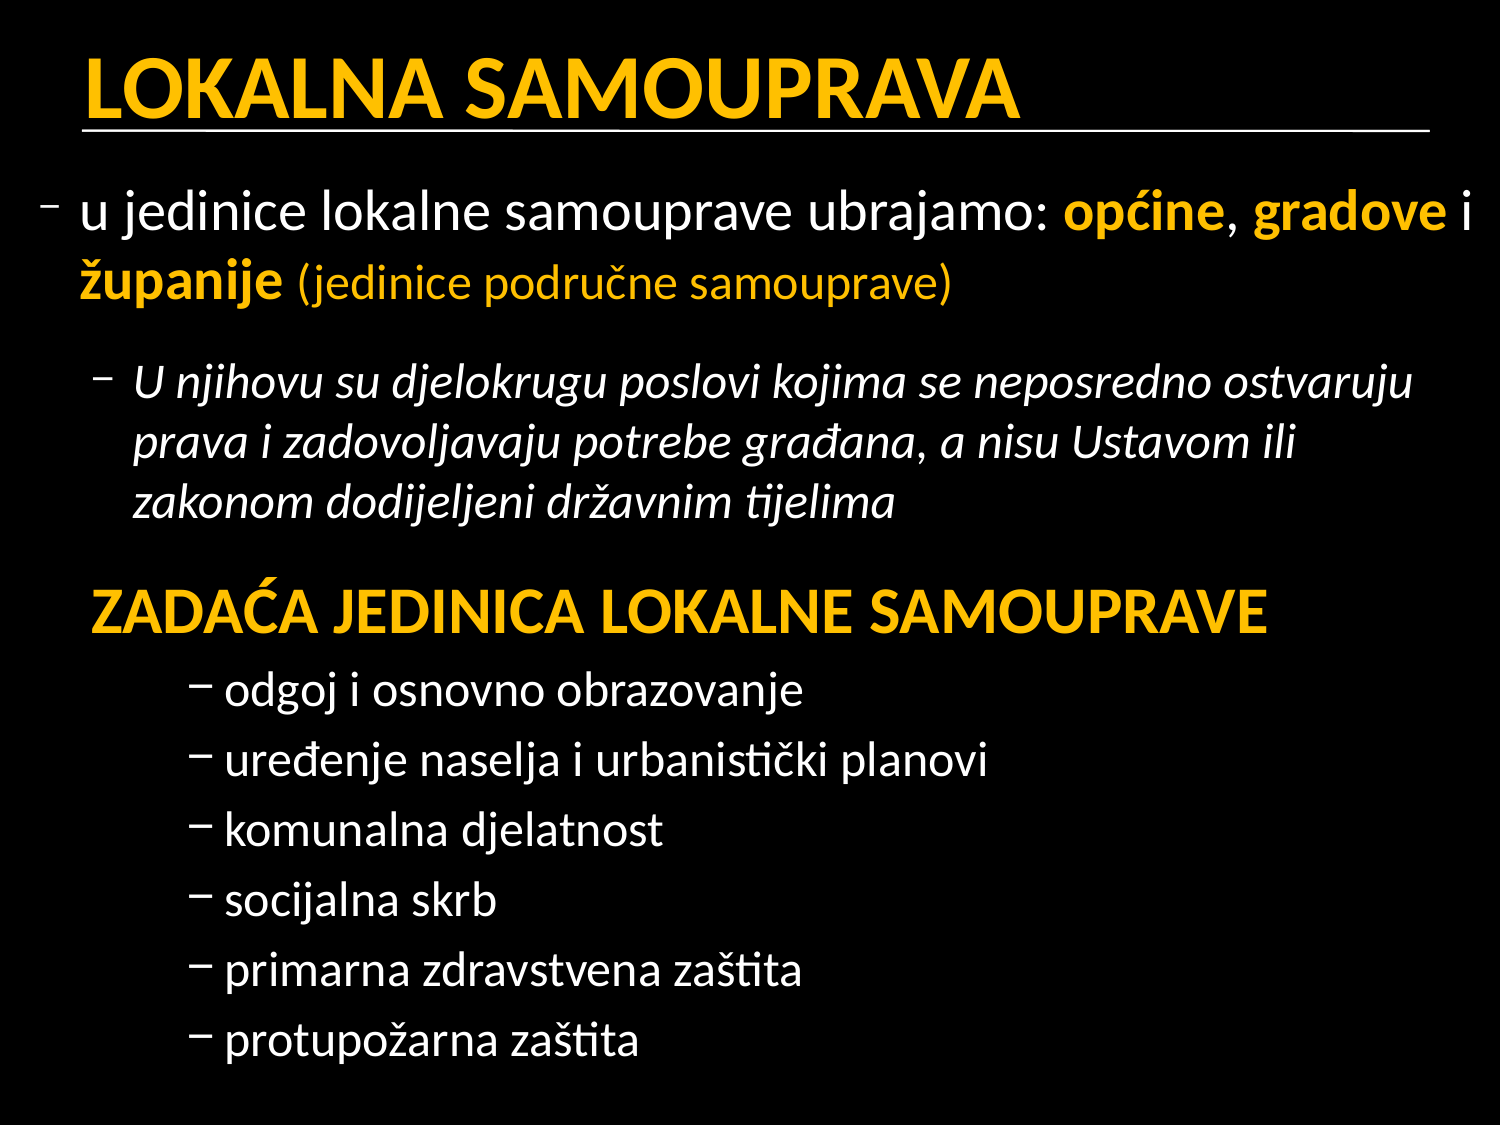

# LOKALNA SAMOUPRAVA
u jedinice lokalne samouprave ubrajamo: općine, gradove i županije (jedinice područne samouprave)
U njihovu su djelokrugu poslovi kojima se neposredno ostvaruju prava i zadovoljavaju potrebe građana, a nisu Ustavom ili zakonom dodijeljeni državnim tijelima
ZADAĆA JEDINICA LOKALNE SAMOUPRAVE
odgoj i osnovno obrazovanje
uređenje naselja i urbanistički planovi
komunalna djelatnost
socijalna skrb
primarna zdravstvena zaštita
protupožarna zaštita